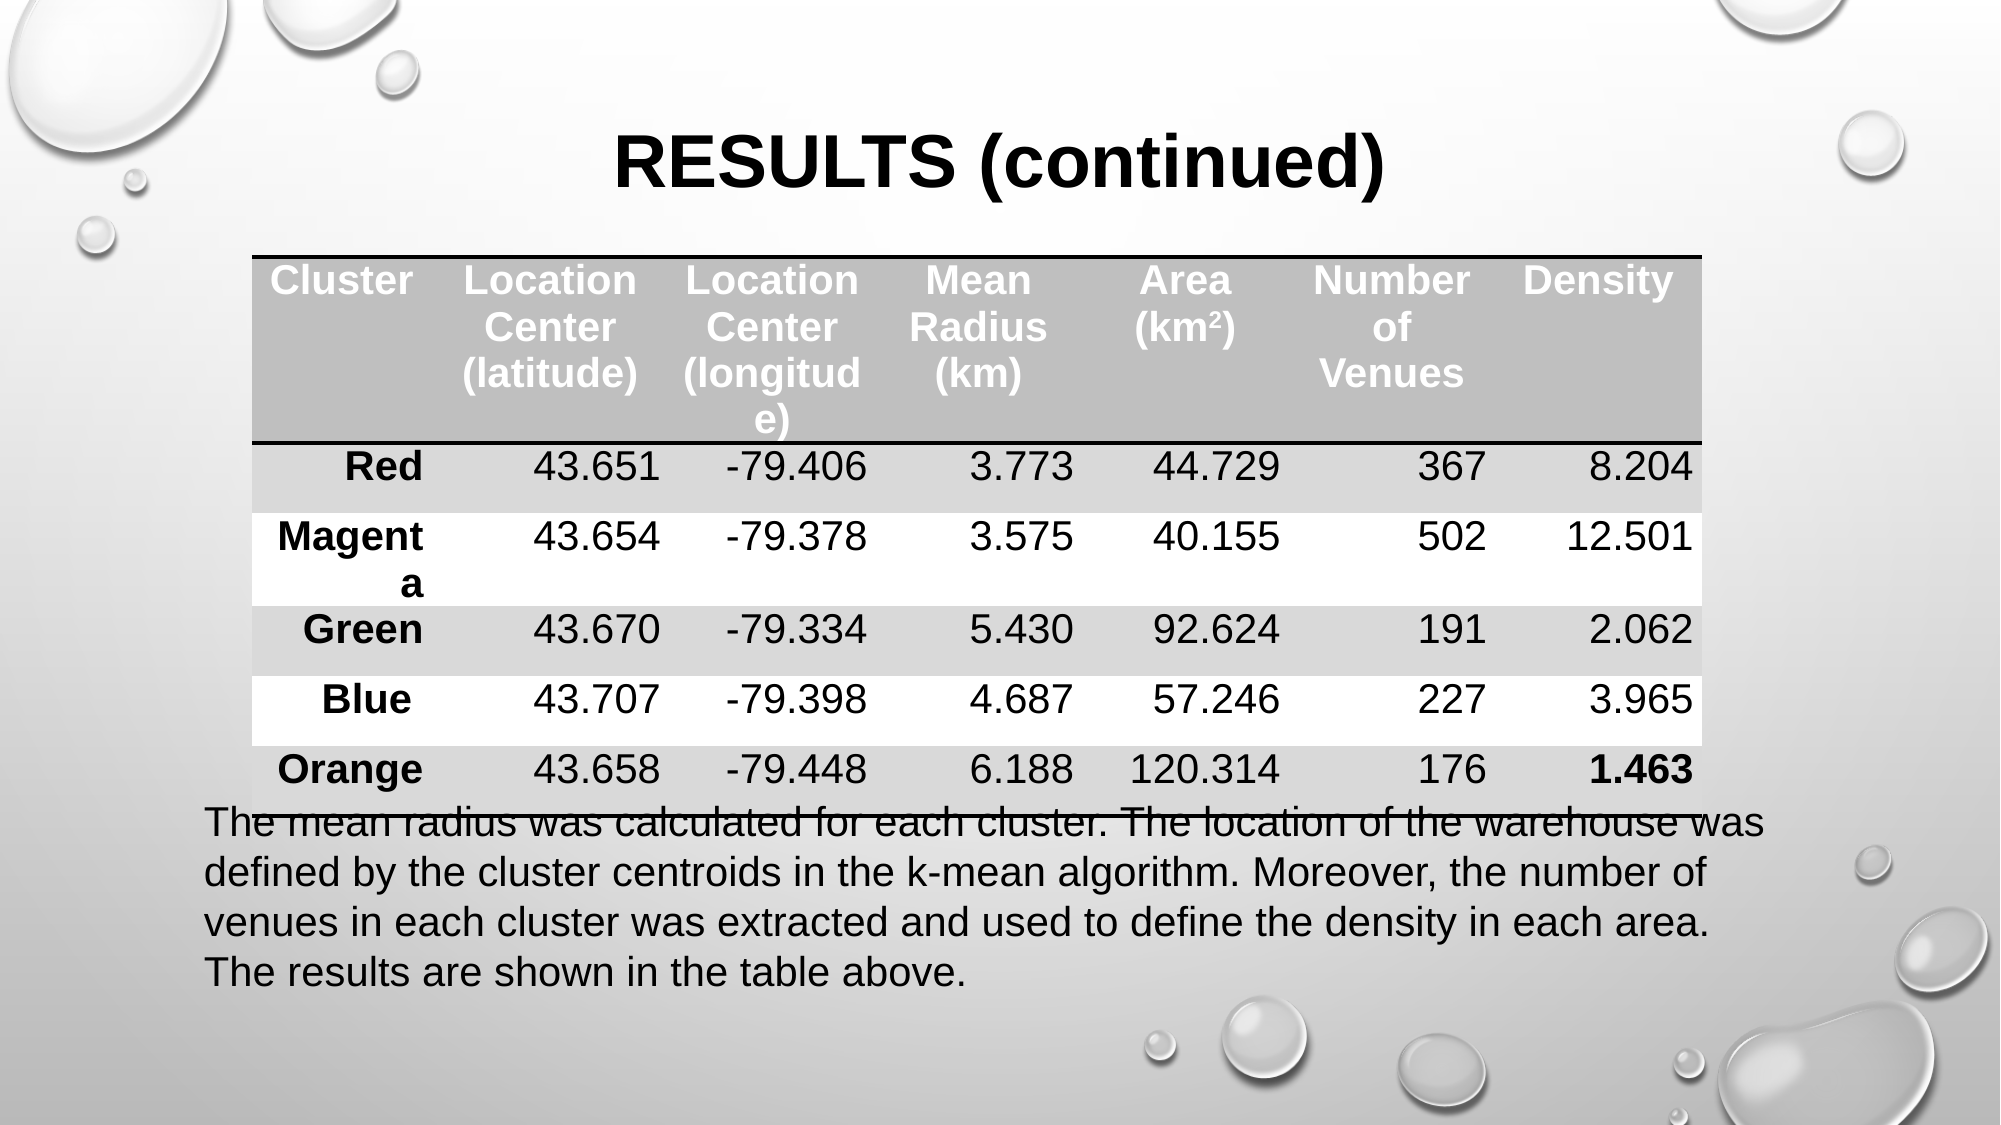

# Results (continued)
| Cluster | Location Center (latitude) | Location Center (longitude) | Mean Radius (km) | Area (km2) | Number of Venues | Density |
| --- | --- | --- | --- | --- | --- | --- |
| Red | 43.651 | -79.406 | 3.773 | 44.729 | 367 | 8.204 |
| Magenta | 43.654 | -79.378 | 3.575 | 40.155 | 502 | 12.501 |
| Green | 43.670 | -79.334 | 5.430 | 92.624 | 191 | 2.062 |
| Blue | 43.707 | -79.398 | 4.687 | 57.246 | 227 | 3.965 |
| Orange | 43.658 | -79.448 | 6.188 | 120.314 | 176 | 1.463 |
The mean radius was calculated for each cluster. The location of the warehouse was defined by the cluster centroids in the k-mean algorithm. Moreover, the number of venues in each cluster was extracted and used to define the density in each area. The results are shown in the table above.